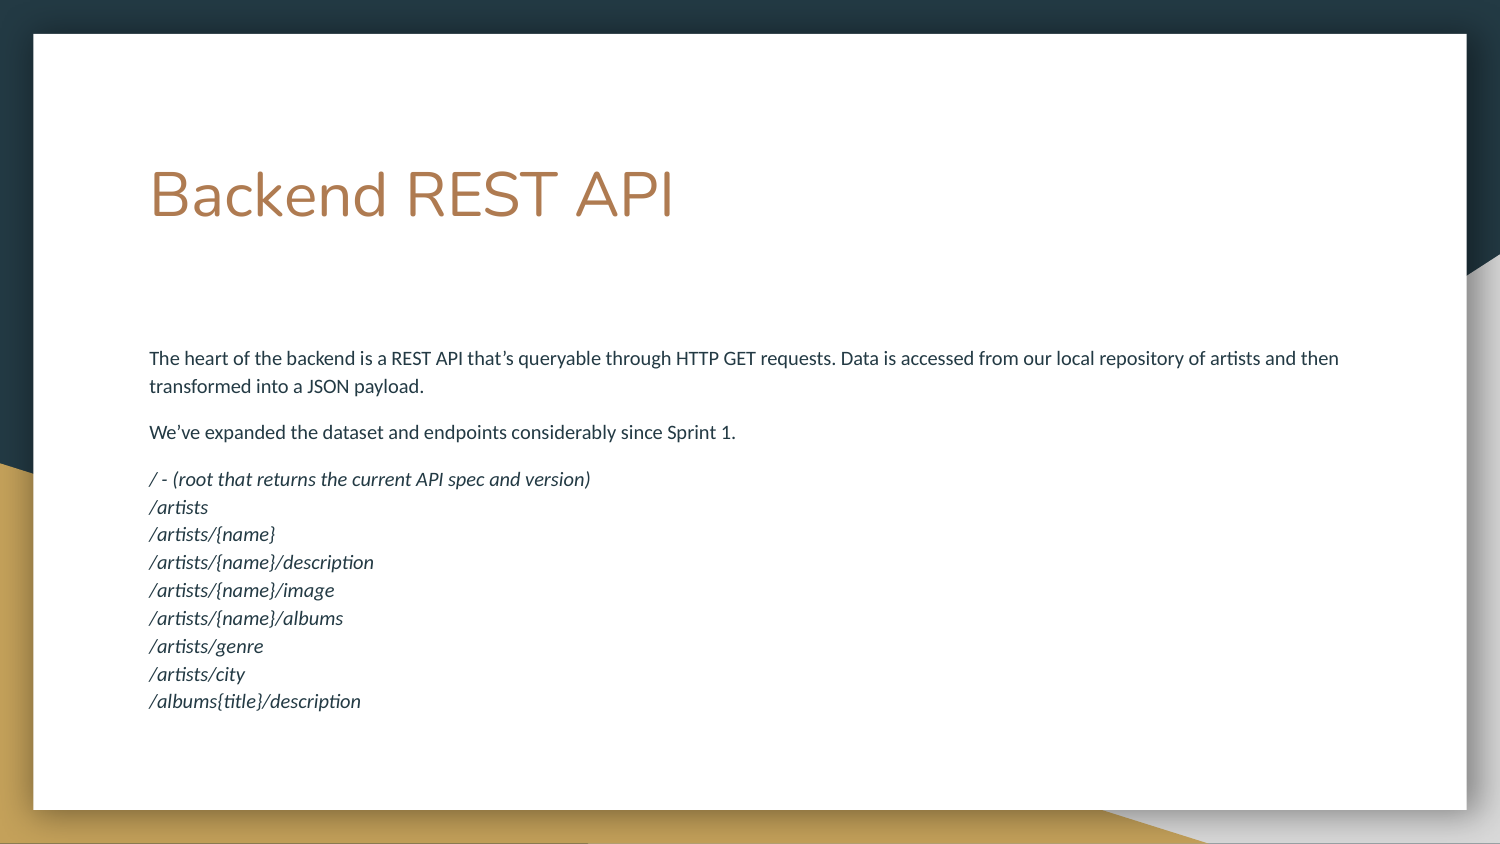

# Backend REST API
The heart of the backend is a REST API that’s queryable through HTTP GET requests. Data is accessed from our local repository of artists and then transformed into a JSON payload.
We’ve expanded the dataset and endpoints considerably since Sprint 1.
/ - (root that returns the current API spec and version)
/artists
/artists/{name}
/artists/{name}/description
/artists/{name}/image
/artists/{name}/albums
/artists/genre
/artists/city
/albums{title}/description